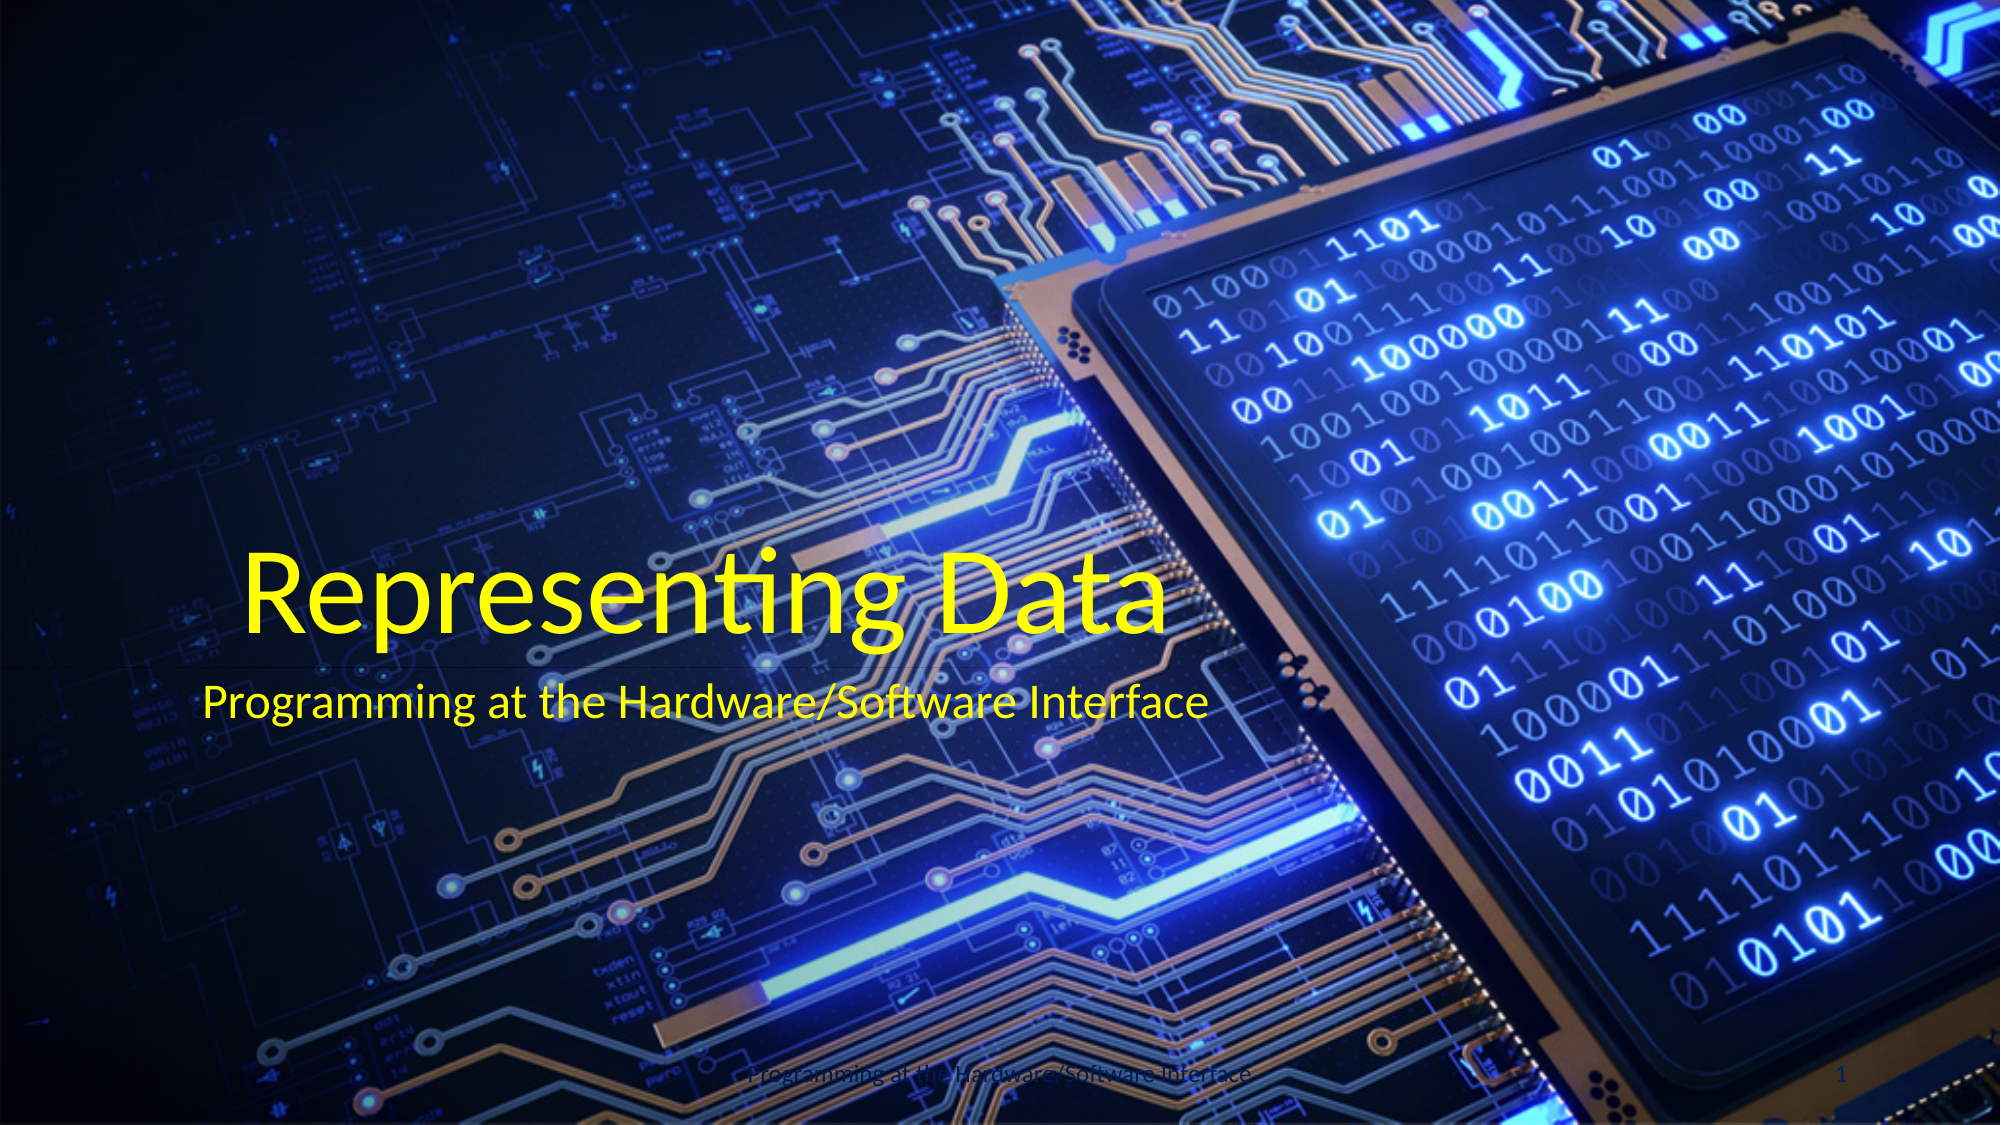

# Representing Data
Programming at the Hardware/Software Interface
Programming at the Hardware/Software Interface
1